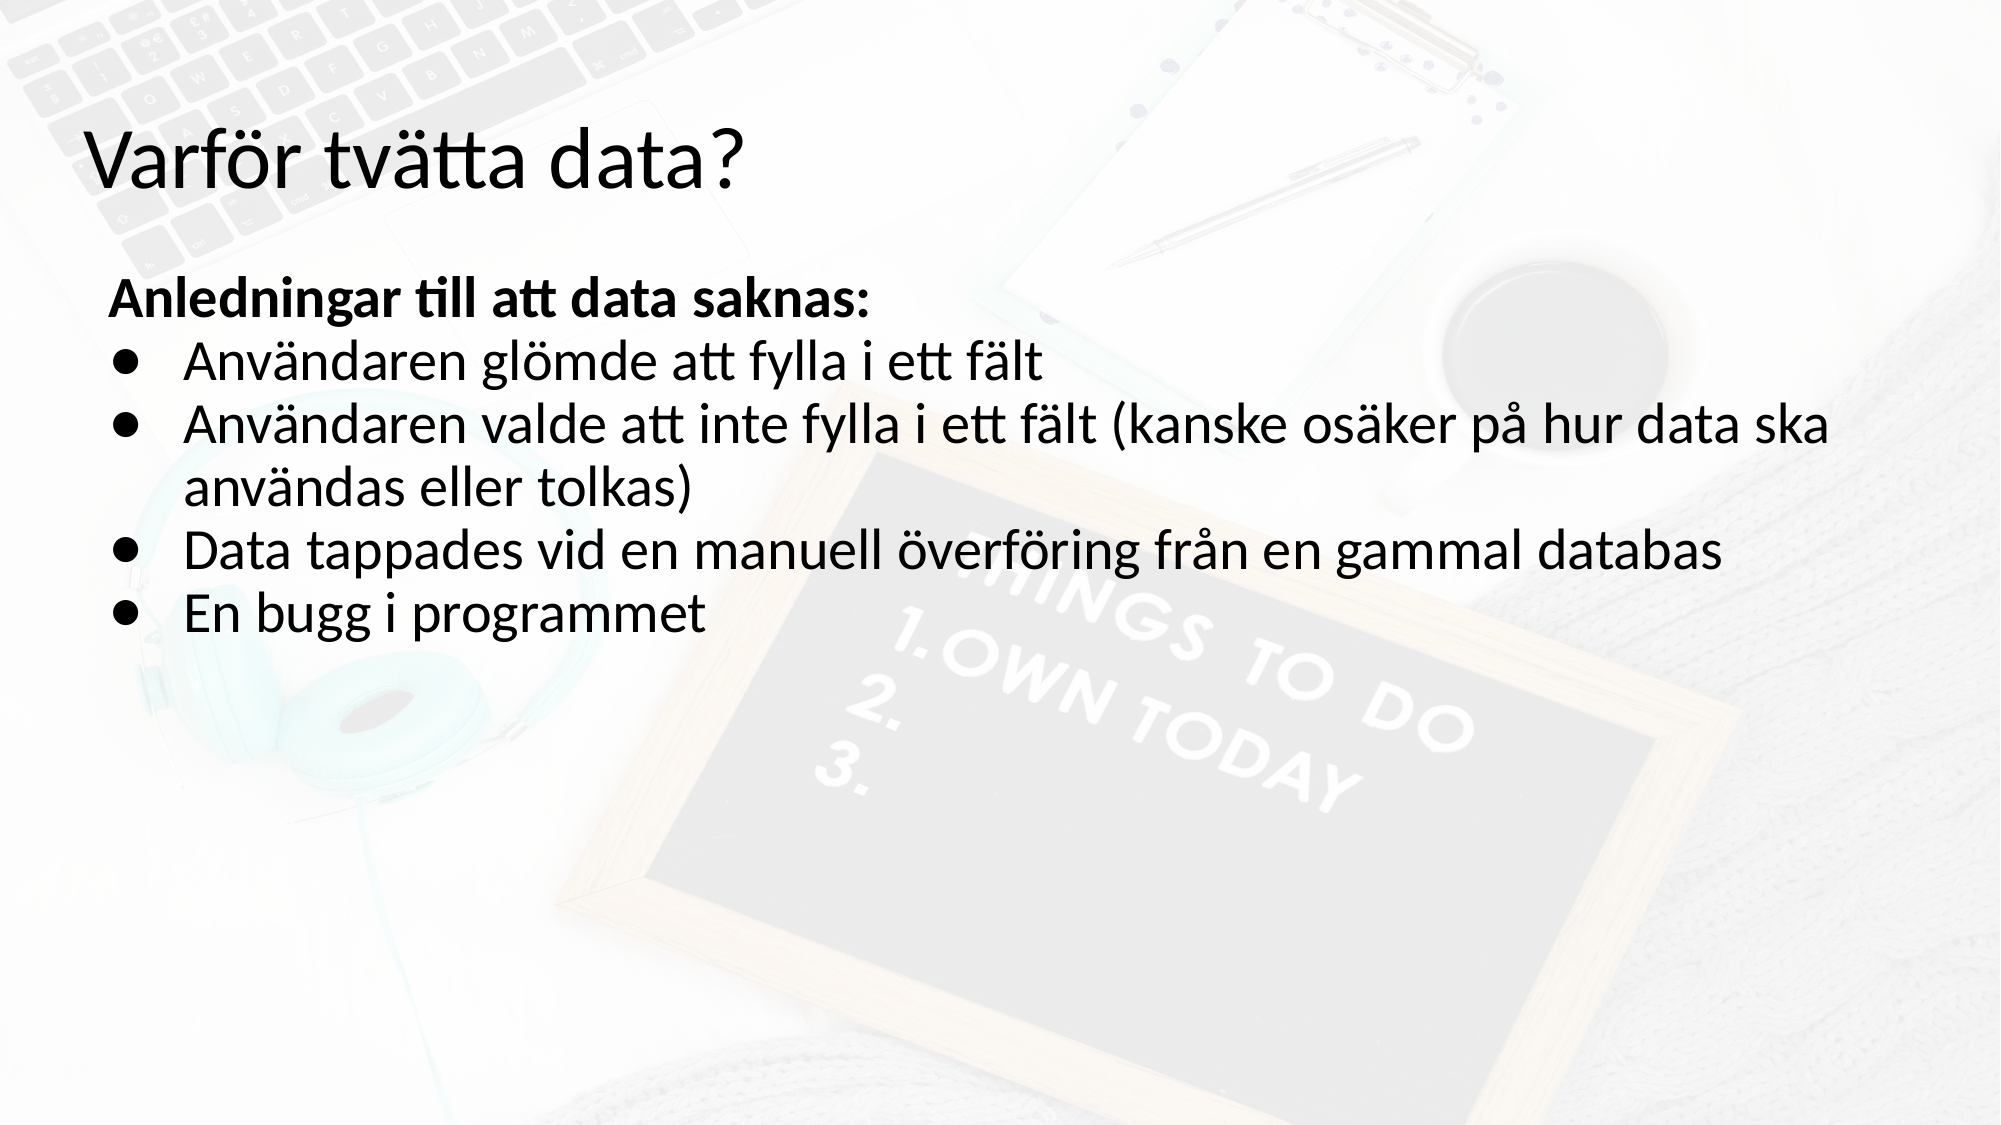

# Varför tvätta data?
Anledningar till att data saknas:
Användaren glömde att fylla i ett fält
Användaren valde att inte fylla i ett fält (kanske osäker på hur data ska användas eller tolkas)
Data tappades vid en manuell överföring från en gammal databas
En bugg i programmet